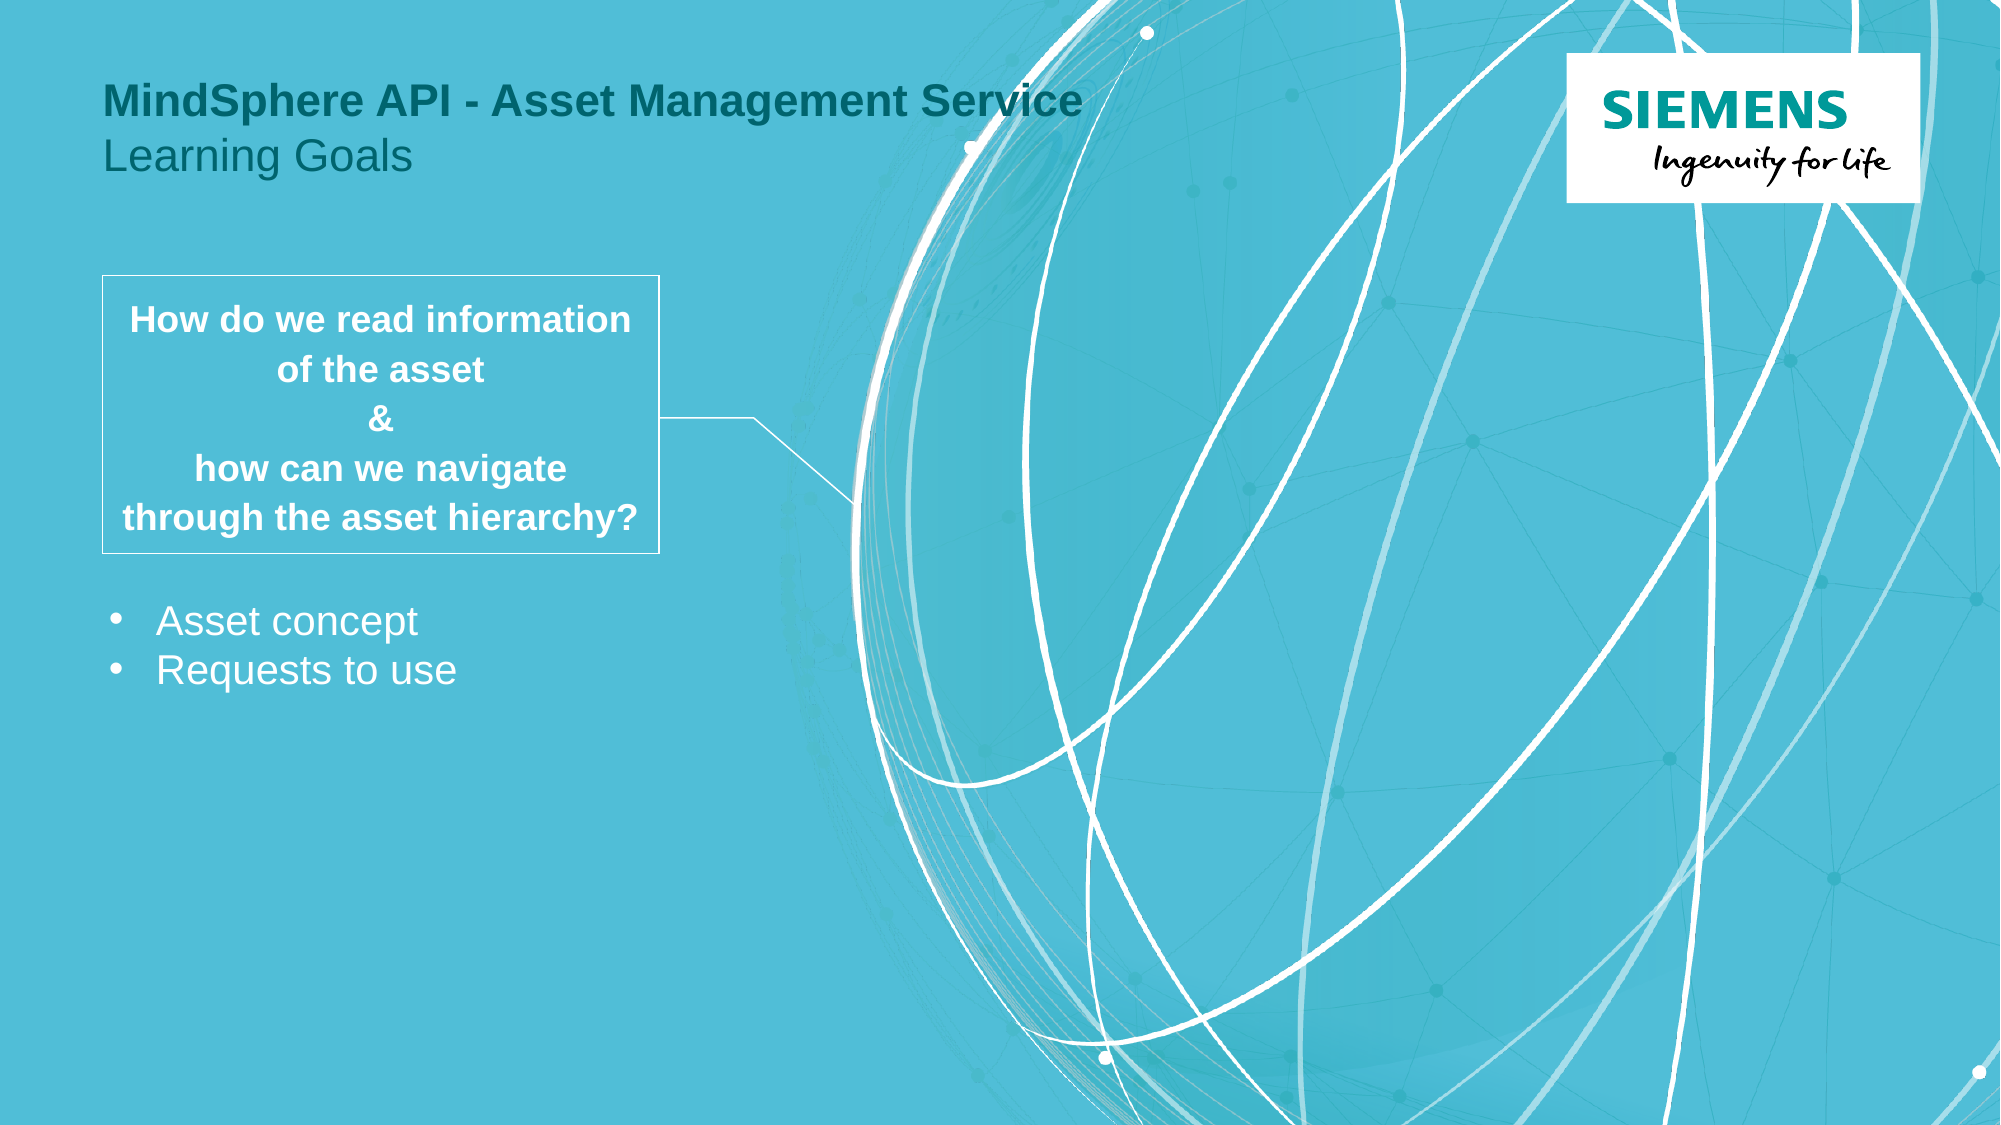

# MindSphere API - Asset Management Service Learning Goals
How do we read information of the asset
&
how can we navigate through the asset hierarchy?
Asset concept
Requests to use